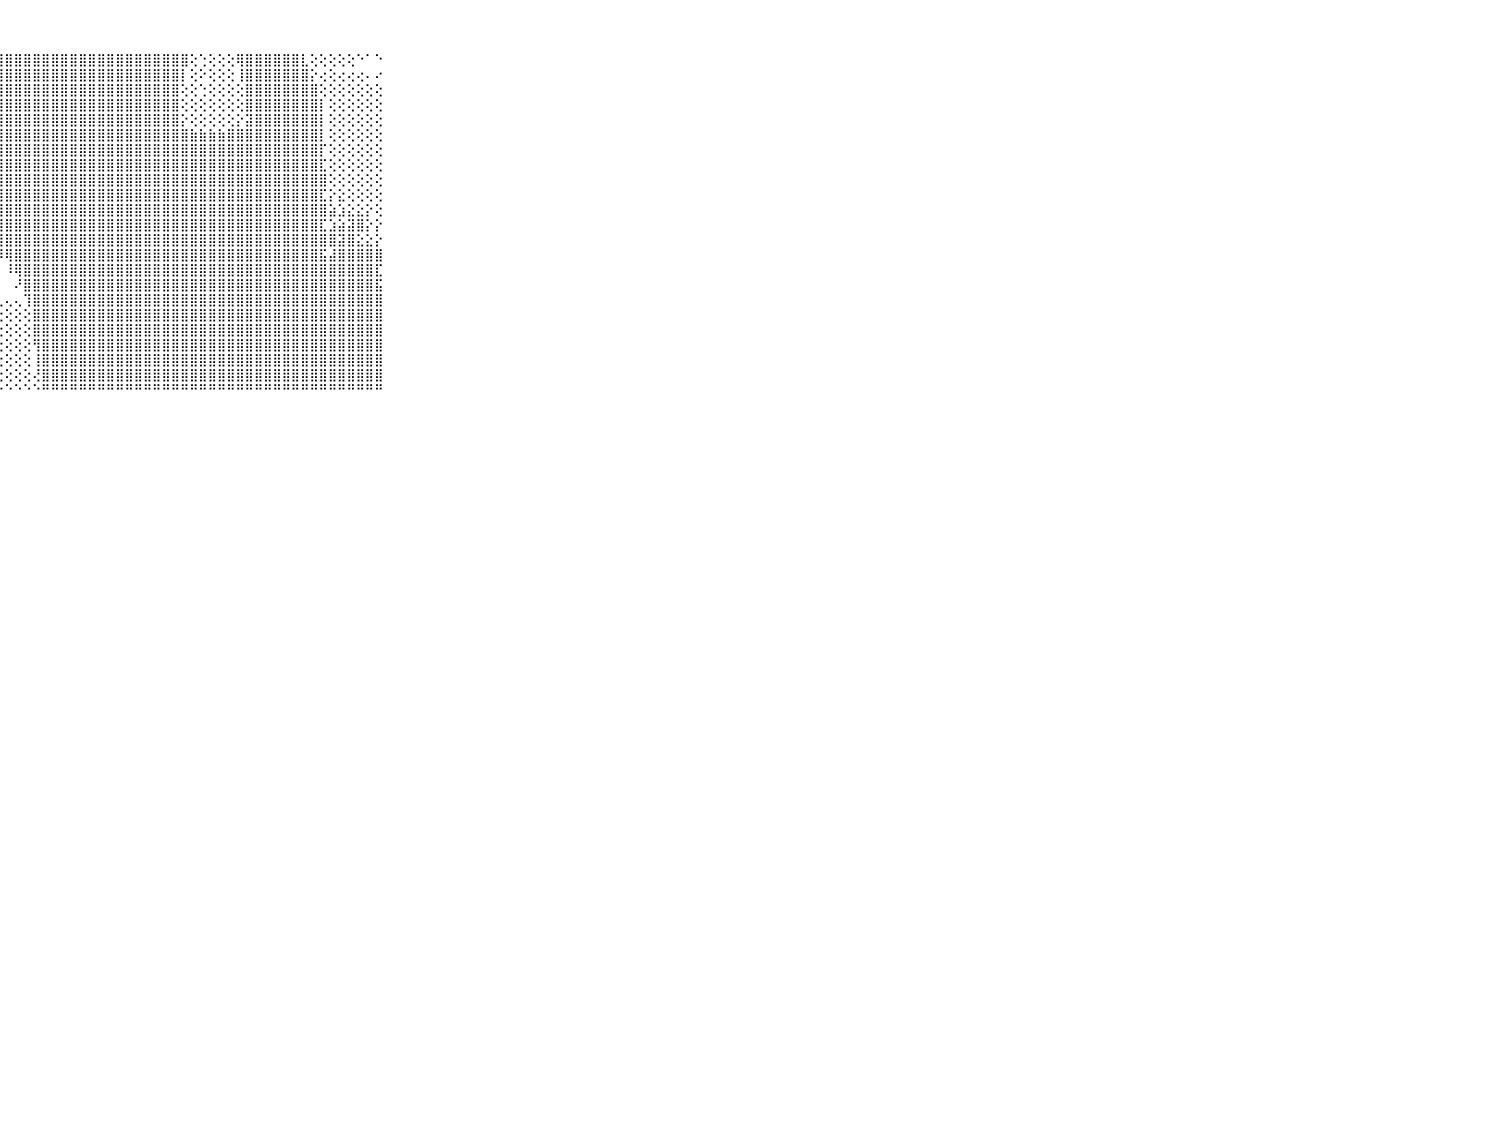

⠀⠀⠀⠀⠀⠀⠀⠀⠀⠀⠀⣱⢕⢏⢕⢻⣿⣿⣿⣿⣿⣿⣿⣿⣿⣿⣿⣿⣿⣿⣿⣿⣿⣿⣿⣿⣿⣿⣿⣿⣿⣿⣿⣿⣿⣿⣿⣿⢕⢑⢕⢕⢕⢿⣿⣿⣿⣿⣿⣿⣇⢕⢕⢕⢕⢕⠑⠁⠑⠀⠀⠀⠀⠀⠀⠀⠀⠀⠀⠀⠀
⠀⠀⠀⠀⠀⠀⠀⠀⠀⠀⠀⠁⢁⢄⣱⣷⣿⣿⣿⣿⣿⣿⣿⣿⣿⣿⣿⣿⣿⣿⣿⣿⣿⣿⣿⣿⣿⣿⣿⣿⣿⣿⣿⣿⣿⣿⣿⡇⢕⠕⢕⢕⢕⢸⣿⣿⣿⣿⣿⣿⣿⡕⢔⢕⢔⢔⢔⠄⠔⠀⠀⠀⠀⠀⠀⠀⠀⠀⠀⠀⠀
⠀⠀⠀⠀⠀⠀⠀⠀⠀⠀⠀⢀⢔⢜⢿⣿⣿⣿⣿⣿⣿⣿⣿⣿⣿⣿⣿⣿⣿⣿⣿⣿⣿⣿⣿⣿⣿⣿⣿⣿⣿⣿⣿⣿⣿⣿⣿⢕⢕⢑⢕⢕⢕⢕⣿⣿⣿⣿⣿⣿⣿⣿⢕⢕⢕⢕⢕⢕⢕⠀⠀⠀⠀⠀⠀⠀⠀⠀⠀⠀⠀
⠀⠀⠀⠀⠀⠀⠀⠀⠀⠀⠀⣕⣵⣾⣾⣿⣿⣿⣿⣿⣿⣿⣿⣿⣿⣿⣿⣿⣿⣿⣿⣿⣿⣿⣿⣿⣿⣿⣿⣿⣿⣿⣿⣿⣿⣿⣿⢕⢕⢕⢕⢕⢕⢕⣿⣿⣿⣿⣿⣿⣿⣿⡇⢕⢕⢕⢕⢕⢕⠀⠀⠀⠀⠀⠀⠀⠀⠀⠀⠀⠀
⠀⠀⠀⠀⠀⠀⠀⠀⠀⠀⠀⣿⣿⣿⣿⣿⣿⣿⣿⣿⣿⣿⣿⣿⣿⣿⣿⣿⣿⣿⣿⣿⣿⣿⣿⣿⣿⣿⣿⣿⣿⣿⣿⣿⣿⣿⣿⡕⢕⢕⢕⢕⢕⡕⣽⣿⣿⣿⣿⣿⣿⣿⡇⢕⢕⢕⢕⢕⢕⠀⠀⠀⠀⠀⠀⠀⠀⠀⠀⠀⠀
⠀⠀⠀⠀⠀⠀⠀⠀⠀⠀⠀⣿⣿⣿⣿⣿⣿⣿⣿⣿⣿⢿⣿⣿⣿⣿⣿⣿⣿⣿⣿⣿⣿⣿⣿⣿⣿⣿⣿⣿⣿⣿⣿⣿⣿⣿⣿⣿⣷⣷⣷⣷⣿⣿⣿⣿⣿⣿⣿⣿⣿⣿⡇⢕⢕⢕⢕⢕⢕⠀⠀⠀⠀⠀⠀⠀⠀⠀⠀⠀⠀
⠀⠀⠀⠀⠀⠀⠀⠀⠀⠀⠀⣿⣿⣿⣿⣿⣿⣿⣿⣿⣿⣿⣿⣿⣿⣿⣿⣿⣿⣿⣿⣿⣿⣿⣿⣿⣿⣿⣿⣿⣿⣿⣿⣿⣿⣿⣿⣿⣿⣿⣿⣿⣿⣿⣿⣿⣿⣿⣿⣿⣿⣿⡏⢕⢕⢕⢕⢕⢕⠀⠀⠀⠀⠀⠀⠀⠀⠀⠀⠀⠀
⠀⠀⠀⠀⠀⠀⠀⠀⠀⠀⠀⣿⣿⣿⣿⣻⣿⣿⣿⣿⣿⣿⣿⣿⣿⣿⣿⣿⣿⣿⣿⣿⣿⣿⣿⣿⣿⣿⣿⣿⣿⣿⣿⣿⣿⣿⣿⣿⣿⣿⣿⣿⣿⣿⣿⣿⣿⣿⣿⣿⣿⣿⣏⢕⢕⢕⢕⢕⢕⠀⠀⠀⠀⠀⠀⠀⠀⠀⠀⠀⠀
⠀⠀⠀⠀⠀⠀⠀⠀⠀⠀⠀⣿⣿⣿⣿⣿⣿⣿⣿⣿⣽⣿⣿⣿⣿⣿⣿⣿⣿⣿⣿⣿⣿⣿⣿⣿⣿⣿⣿⣿⣿⣿⣿⣿⣿⣿⣿⣿⣿⣿⣿⣿⣿⣿⣿⣿⣿⣿⣿⣿⣿⣿⣿⢕⢕⢕⢕⢕⢕⠀⠀⠀⠀⠀⠀⠀⠀⠀⠀⠀⠀
⠀⠀⠀⠀⠀⠀⠀⠀⠀⠀⠀⢿⣿⣿⣿⣿⣿⣿⣿⣿⣿⣿⣿⡿⢇⣿⣿⣿⣿⣿⣿⣿⣿⣿⣿⣿⣿⣿⣿⣿⣿⣿⣿⣿⣿⣿⣿⣿⣿⣿⣿⣿⣿⣿⣿⣿⣿⣿⣿⣿⣿⣿⣏⡕⣕⢕⢕⢕⢕⠀⠀⠀⠀⠀⠀⠀⠀⠀⠀⠀⠀
⠀⠀⠀⠀⠀⠀⠀⠀⠀⠀⠀⣿⣿⣿⣿⣿⣿⣿⣿⣿⢟⣫⣵⣵⣿⣿⣿⣿⣿⣿⣿⣿⣿⣿⣿⣿⣿⣿⣿⣿⣿⣿⣿⣿⣿⣿⣿⣿⣿⣿⣿⣿⣿⣿⣿⣿⣿⣿⣿⣿⣿⣿⣿⣵⣱⣕⣕⡕⢕⠀⠀⠀⠀⠀⠀⠀⠀⠀⠀⠀⠀
⠀⠀⠀⠀⠀⠀⠀⠀⠀⠀⠀⣿⣿⣿⣿⣿⣿⣿⣿⣿⣿⣿⣿⣿⣿⣿⣿⣿⣿⣿⣿⣿⣿⣿⣿⣿⣿⣿⣿⣿⣿⣿⣿⣿⣿⣿⣿⣿⣿⣿⣿⣿⣿⣿⣿⣿⣿⣿⣿⣿⣿⣿⣏⣱⣵⣽⣿⡕⡕⠀⠀⠀⠀⠀⠀⠀⠀⠀⠀⠀⠀
⠀⠀⠀⠀⠀⠀⠀⠀⠀⠀⠀⣿⣿⢟⣿⣿⣿⣿⣿⣿⣿⣿⣿⣿⣿⣿⣿⢿⣿⣿⣿⣿⣿⣿⣿⣿⣿⣿⣿⣿⣿⣿⣿⣿⣿⣿⣿⣿⣿⣿⣿⣿⣿⣿⣿⣿⣿⣿⣿⣿⣿⣿⣿⣿⣽⣿⣕⣕⡕⠀⠀⠀⠀⠀⠀⠀⠀⠀⠀⠀⠀
⠀⠀⠀⠀⠀⠀⠀⠀⠀⠀⠀⣿⣯⣧⢝⢿⣿⣿⣿⣿⣿⣿⣿⣿⣿⣿⡏⠸⢿⣿⣿⣿⣿⣿⣿⣿⣿⣿⣿⣿⣿⣿⣿⣿⣿⣿⣿⣿⣿⣿⣿⣿⣿⣿⣿⣿⣿⣿⣿⣿⣿⣿⣯⣼⣿⣿⣿⣿⣿⠀⠀⠀⠀⠀⠀⠀⠀⠀⠀⠀⠀
⠀⠀⠀⠀⠀⠀⠀⠀⠀⠀⠀⣿⣿⣿⣇⢕⢝⠟⢿⢿⣿⣷⣧⡜⠟⠙⠀⠀⠸⢿⣿⣿⣿⣿⣿⣿⣿⣿⣿⣿⣿⣿⣿⣿⣿⣿⣿⣿⣿⣿⣿⣿⣿⣿⣿⣿⣿⣿⣿⣿⣿⣿⣿⣿⣿⣿⣿⣿⣏⠀⠀⠀⠀⠀⠀⠀⠀⠀⠀⠀⠀
⠀⠀⠀⠀⠀⠀⠀⠀⠀⠀⠀⣿⣿⣿⣿⣧⢄⠐⢄⢁⠑⠁⠁⠁⠀⠀⠀⠀⠀⠜⣿⣿⣿⣿⣿⣿⣿⣿⣿⣿⣿⣿⣿⣿⣿⣿⣿⣿⣿⣿⣿⣿⣿⣿⣿⣿⣿⣿⣿⣿⣿⣿⣿⣿⣿⣿⣿⣿⣯⠀⠀⠀⠀⠀⠀⠀⠀⠀⠀⠀⠀
⠀⠀⠀⠀⠀⠀⠀⠀⠀⠀⠀⣿⣿⣿⣿⣿⣇⢀⠅⠔⢔⢄⢔⢔⠐⢄⢀⢄⢄⢄⢹⣿⣿⣿⣿⣿⣿⣿⣿⣿⣿⣿⣿⣿⣿⣿⣿⣿⣿⣿⣿⣿⣿⣿⣿⣿⣿⣿⣿⣿⣿⣿⣿⣿⣿⣿⣿⣿⣿⠀⠀⠀⠀⠀⠀⠀⠀⠀⠀⠀⠀
⠀⠀⠀⠀⠀⠀⠀⠀⠀⠀⠀⣿⣿⣿⣿⣿⣿⢕⢕⢕⢔⢔⢔⢔⢕⢕⢕⢕⢕⢕⢕⣿⣿⣿⣿⣿⣿⣿⣿⣿⣿⣿⣿⣿⣿⣿⣿⣿⣿⣿⣿⣿⣿⣿⣿⣿⣿⣿⣿⣿⣿⣿⣿⣿⣿⣿⣿⣿⣿⠀⠀⠀⠀⠀⠀⠀⠀⠀⠀⠀⠀
⠀⠀⠀⠀⠀⠀⠀⠀⠀⠀⠀⣿⣿⣿⣿⣿⣿⣿⣧⣕⢕⢕⢕⢕⢕⢕⢕⢕⢕⢕⢕⣿⣿⣿⣿⣿⣿⣿⣿⣿⣿⣿⣿⣿⣿⣿⣿⣿⣿⣿⣿⣿⣿⣿⣿⣿⣿⣿⣿⣿⣿⣿⣿⣿⣿⣿⣿⣿⣿⠀⠀⠀⠀⠀⠀⠀⠀⠀⠀⠀⠀
⠀⠀⠀⠀⠀⠀⠀⠀⠀⠀⠀⣿⣿⣿⣿⣿⣿⣿⣿⣿⣿⣷⣷⣕⢕⢕⢕⢕⢕⢕⢕⢻⣿⣿⣿⣿⣿⣿⣿⣿⣿⣿⣿⣿⣿⣿⣿⣿⣿⣿⣿⣿⣿⣿⣿⣿⣿⣿⣿⣿⣿⣿⣿⣿⣿⣿⣿⣿⣿⠀⠀⠀⠀⠀⠀⠀⠀⠀⠀⠀⠀
⠀⠀⠀⠀⠀⠀⠀⠀⠀⠀⠀⣿⣿⣿⣿⣿⣿⣿⣿⣿⣿⣿⣿⣿⡇⢕⢕⢕⢕⢕⢕⢸⣿⣿⣿⣿⣿⣿⣿⣿⣿⣿⣿⣿⣿⣿⣿⣿⣿⣿⣿⣿⣿⣿⣿⣿⣿⣿⣿⣿⣿⣿⣿⣿⣿⣿⣿⣿⣿⠀⠀⠀⠀⠀⠀⠀⠀⠀⠀⠀⠀
⠀⠀⠀⠀⠀⠀⠀⠀⠀⠀⠀⣿⣿⣿⣿⣿⣿⣿⣿⣿⣿⣿⣿⣿⣷⢕⢕⢕⢕⢕⢕⢜⣿⣿⣿⣿⣿⣿⣿⣿⣿⣿⣿⣿⣿⣿⣿⣿⣿⣿⣿⣿⣿⣿⣿⣿⣿⣿⣿⣿⣿⣿⣿⣿⣿⣿⣿⣿⣿⠀⠀⠀⠀⠀⠀⠀⠀⠀⠀⠀⠀
⠀⠀⠀⠀⠀⠀⠀⠀⠀⠀⠀⠛⠛⠛⠛⠛⠛⠛⠛⠛⠛⠛⠛⠛⠛⠃⠑⠑⠑⠑⠑⠑⠛⠛⠛⠛⠛⠛⠛⠛⠛⠛⠛⠛⠛⠛⠛⠛⠛⠛⠛⠛⠛⠛⠛⠛⠛⠛⠛⠛⠛⠛⠛⠛⠛⠛⠛⠛⠛⠀⠀⠀⠀⠀⠀⠀⠀⠀⠀⠀⠀